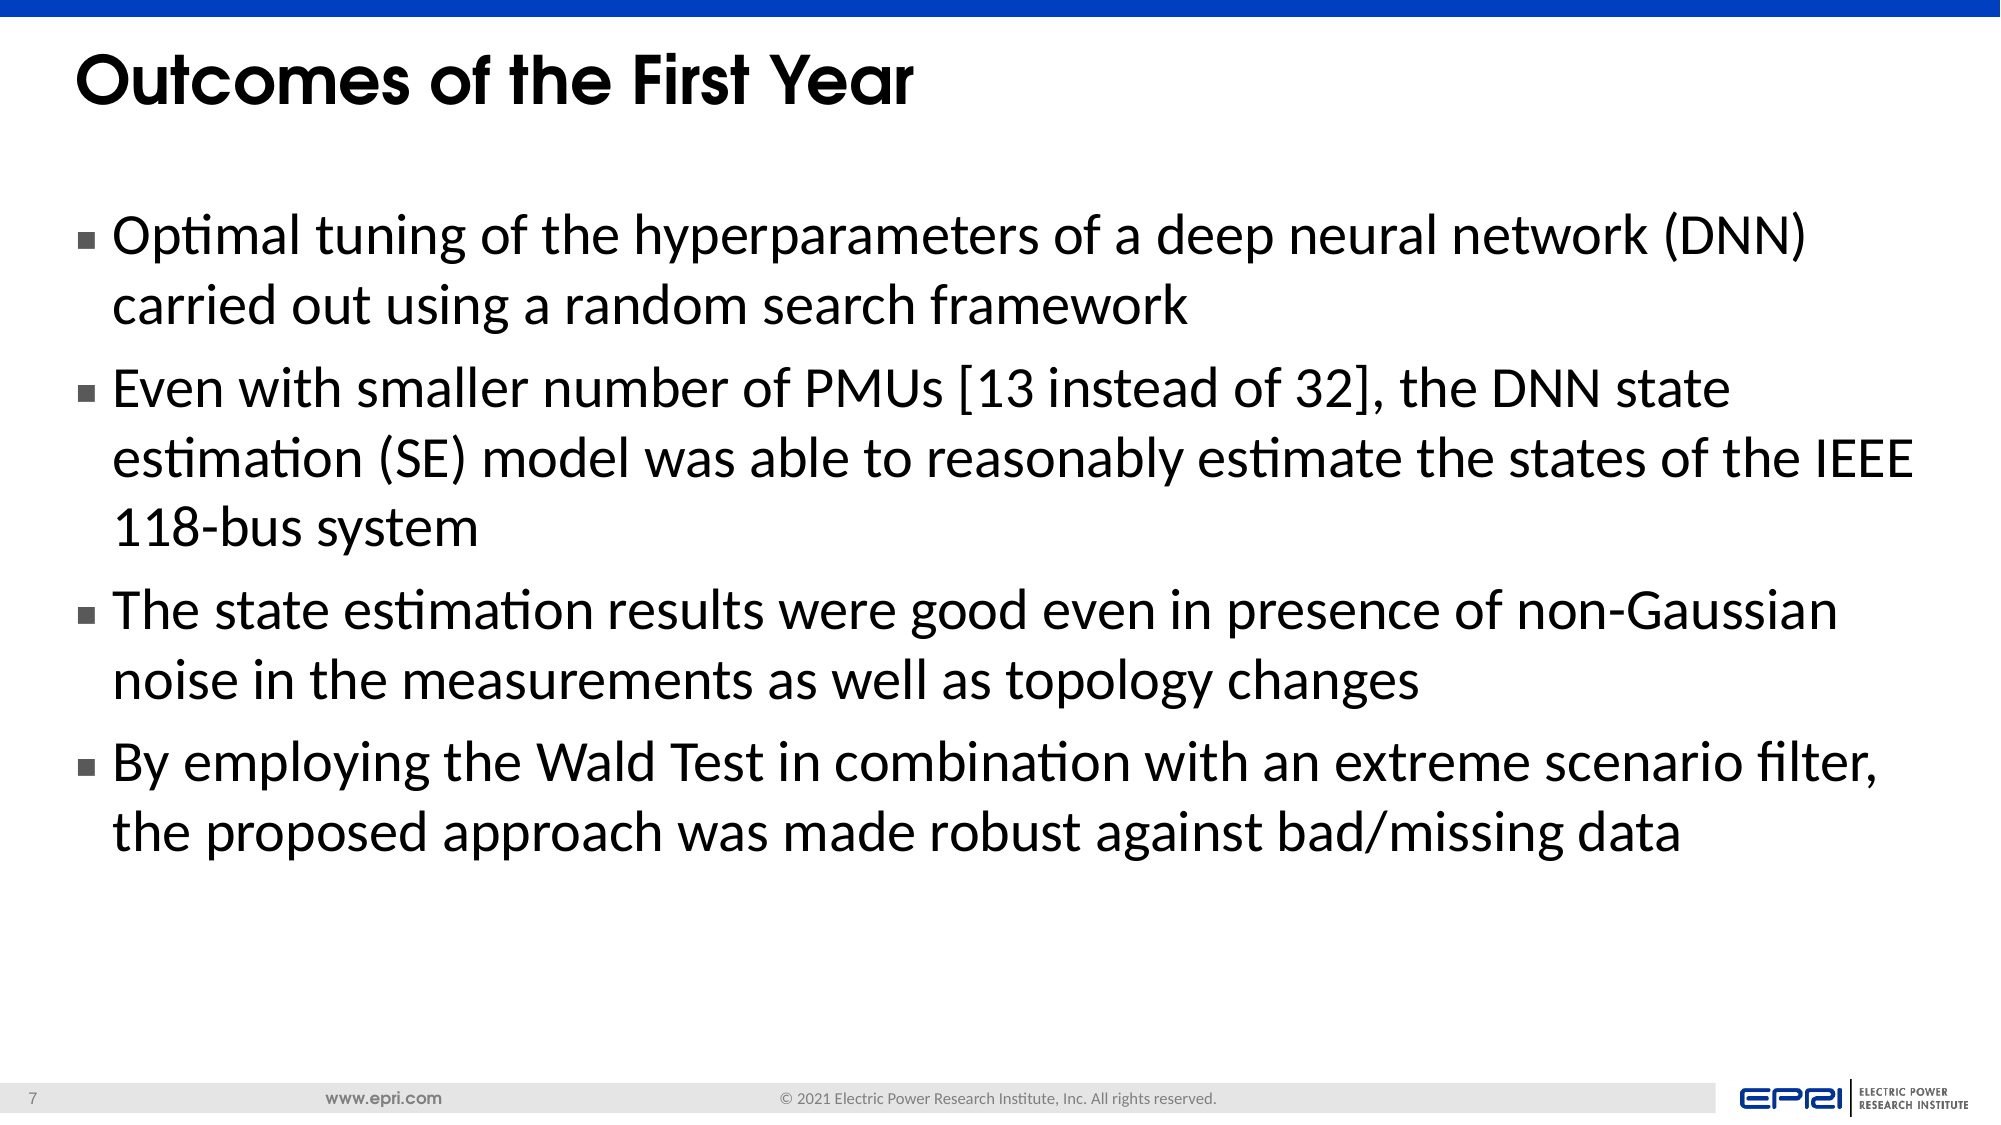

# Outcomes of the First Year

Optimal tuning of the hyperparameters of a deep neural network (DNN) carried out using a random search framework
Even with smaller number of PMUs [13 instead of 32], the DNN state estimation (SE) model was able to reasonably estimate the states of the IEEE 118-bus system
The state estimation results were good even in presence of non-Gaussian noise in the measurements as well as topology changes
By employing the Wald Test in combination with an extreme scenario filter, the proposed approach was made robust against bad/missing data